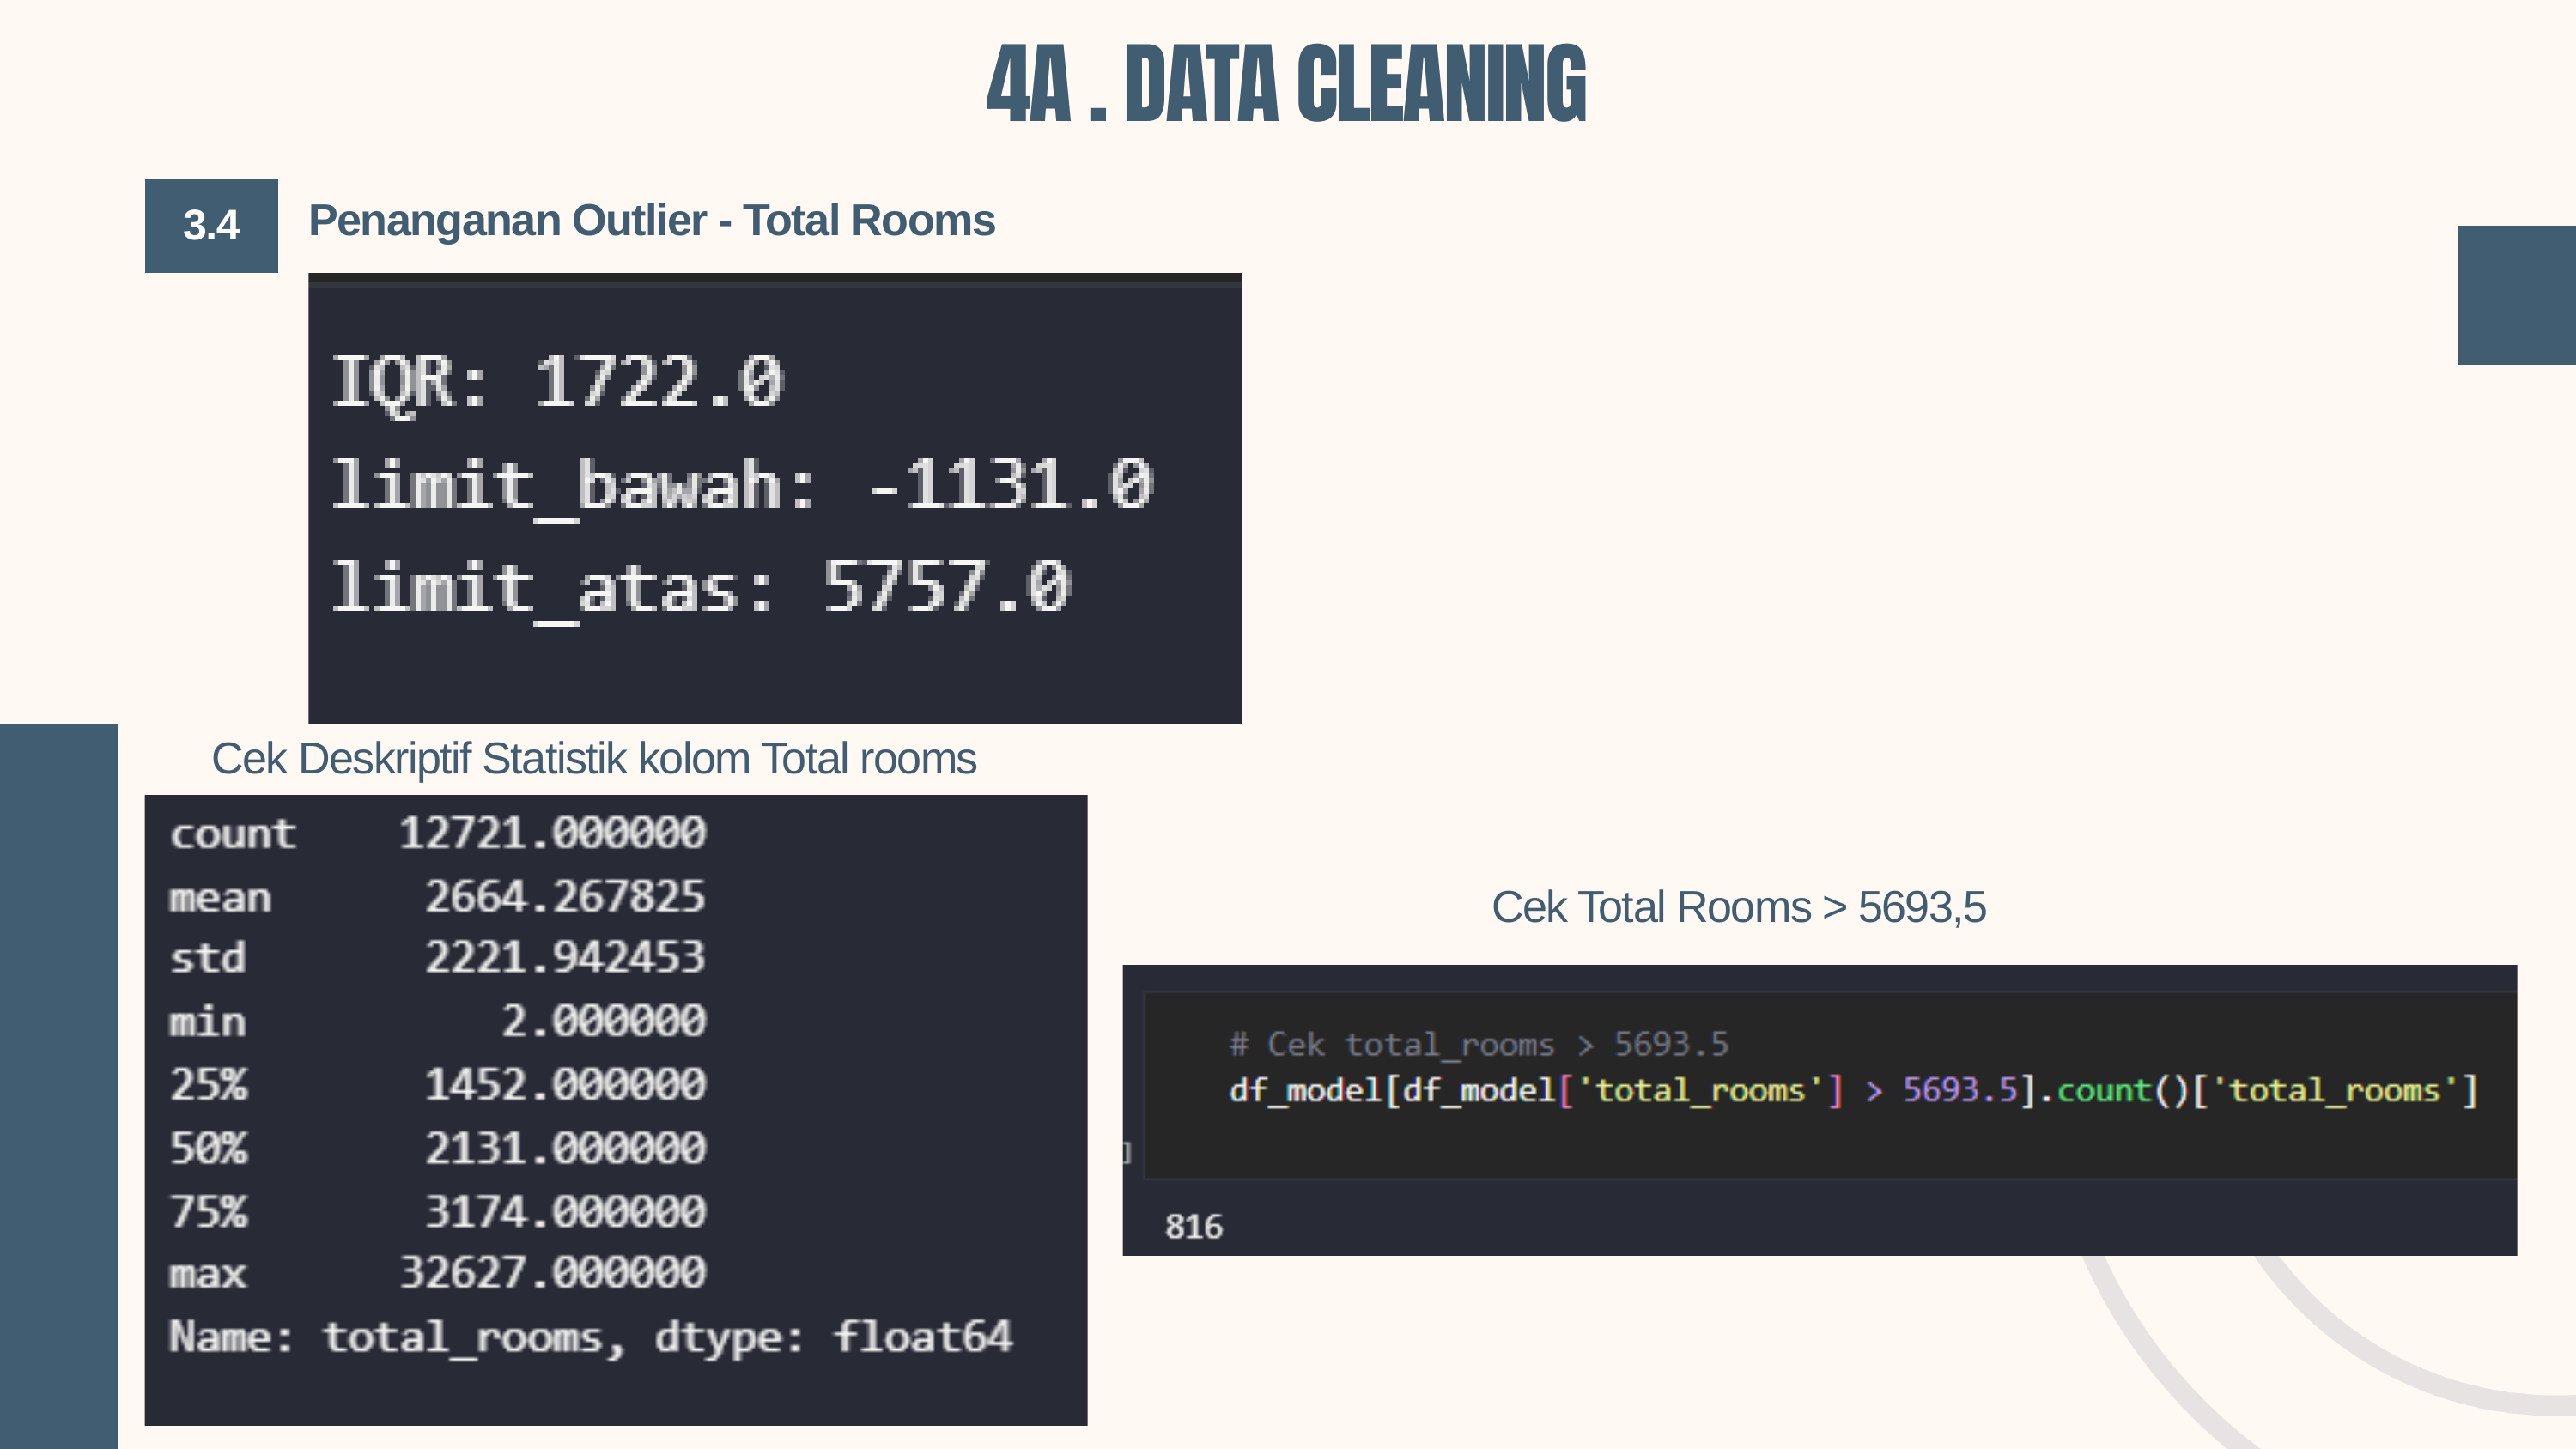

4A . DATA CLEANING

3.4
Penanganan Outlier - Total Rooms

Cek Deskriptif Statistik kolom Total rooms

Cek Total Rooms > 5693,5